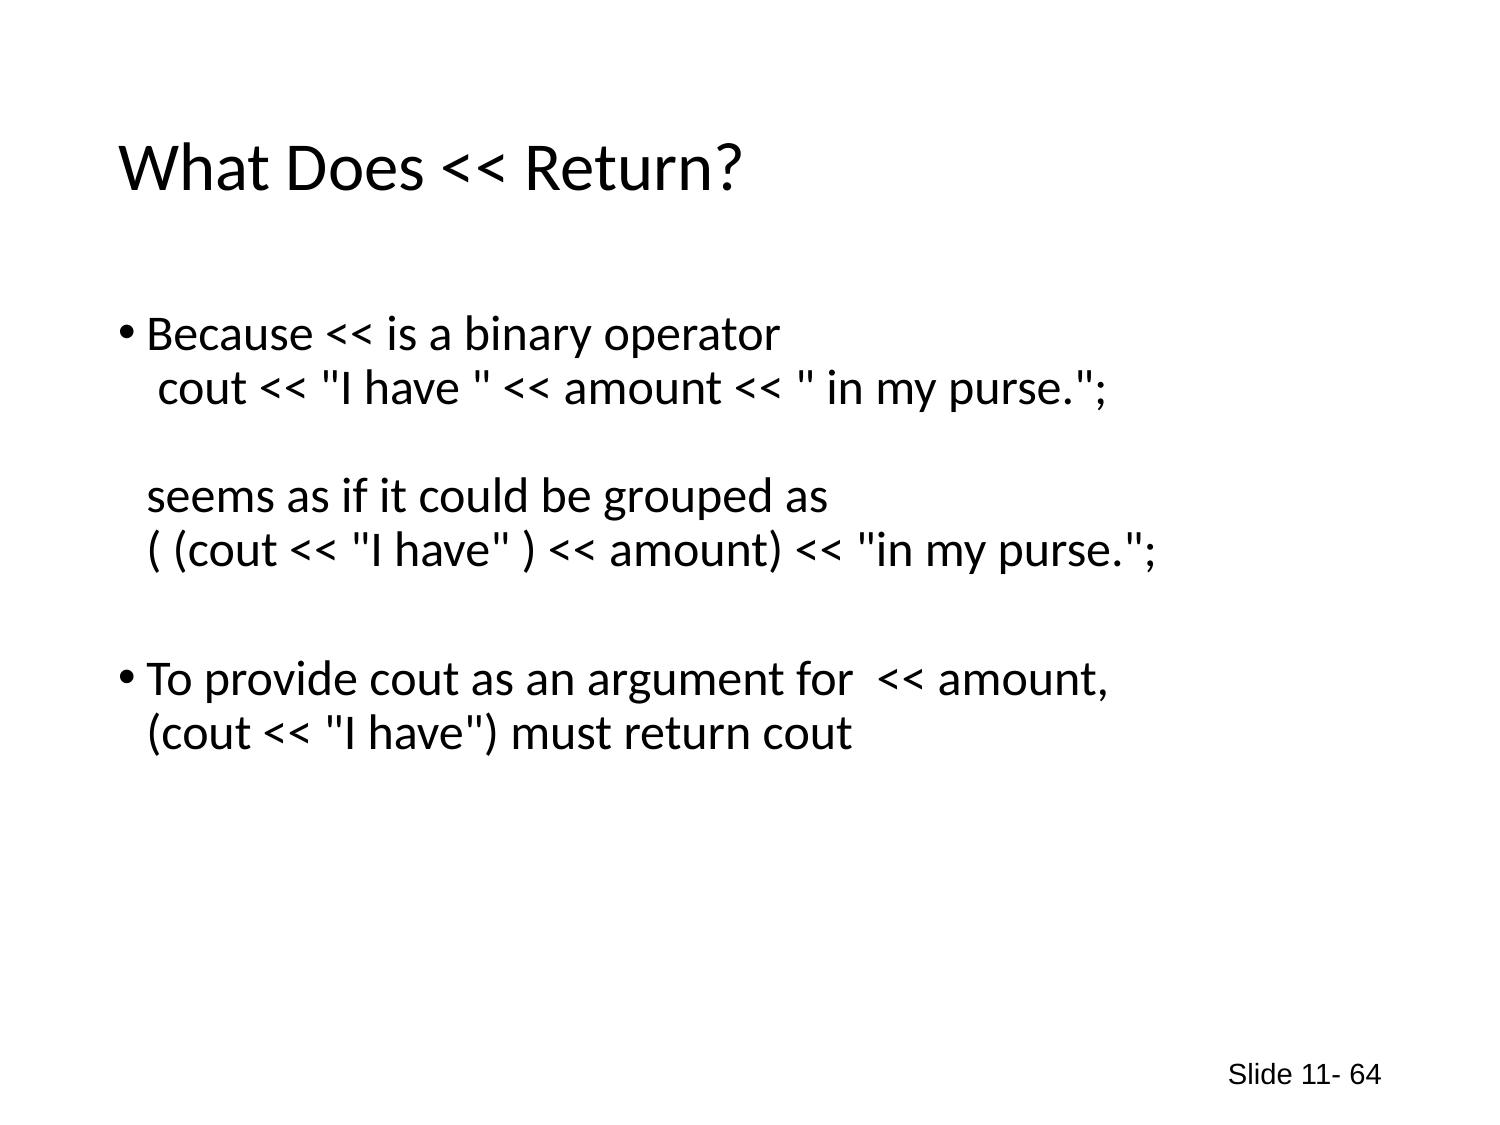

# What Does << Return?
Because << is a binary operator
 cout << "I have " << amount << " in my purse.";
seems as if it could be grouped as
( (cout << "I have" ) << amount) << "in my purse.";
To provide cout as an argument for  << amount,
(cout << "I have") must return cout

Slide 11- 64